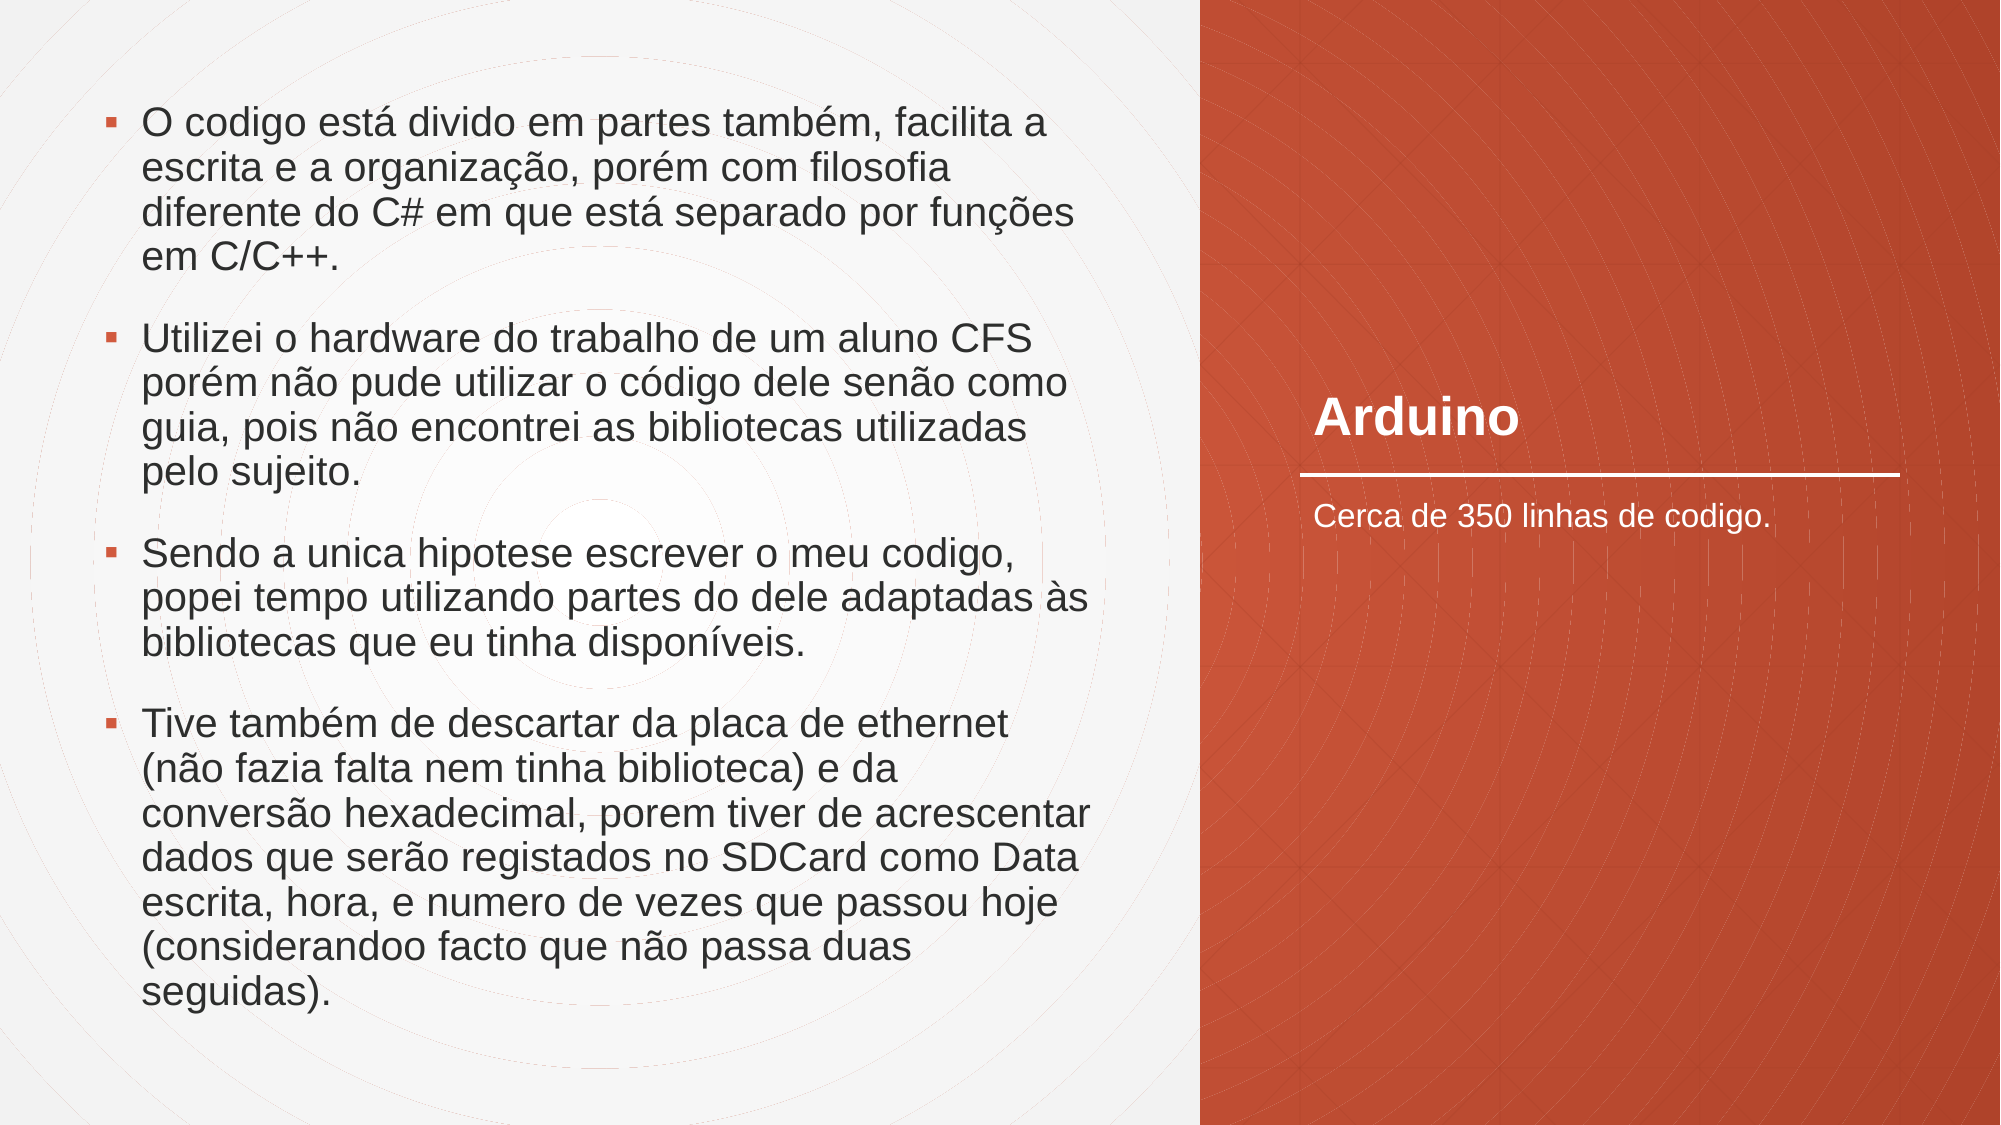

O codigo está divido em partes também, facilita a escrita e a organização, porém com filosofia diferente do C# em que está separado por funções em C/C++.
Utilizei o hardware do trabalho de um aluno CFS porém não pude utilizar o código dele senão como guia, pois não encontrei as bibliotecas utilizadas pelo sujeito.
Sendo a unica hipotese escrever o meu codigo, popei tempo utilizando partes do dele adaptadas às bibliotecas que eu tinha disponíveis.
Tive também de descartar da placa de ethernet (não fazia falta nem tinha biblioteca) e da conversão hexadecimal, porem tiver de acrescentar dados que serão registados no SDCard como Data escrita, hora, e numero de vezes que passou hoje (considerandoo facto que não passa duas seguidas).

# Arduino
Cerca de 350 linhas de codigo.